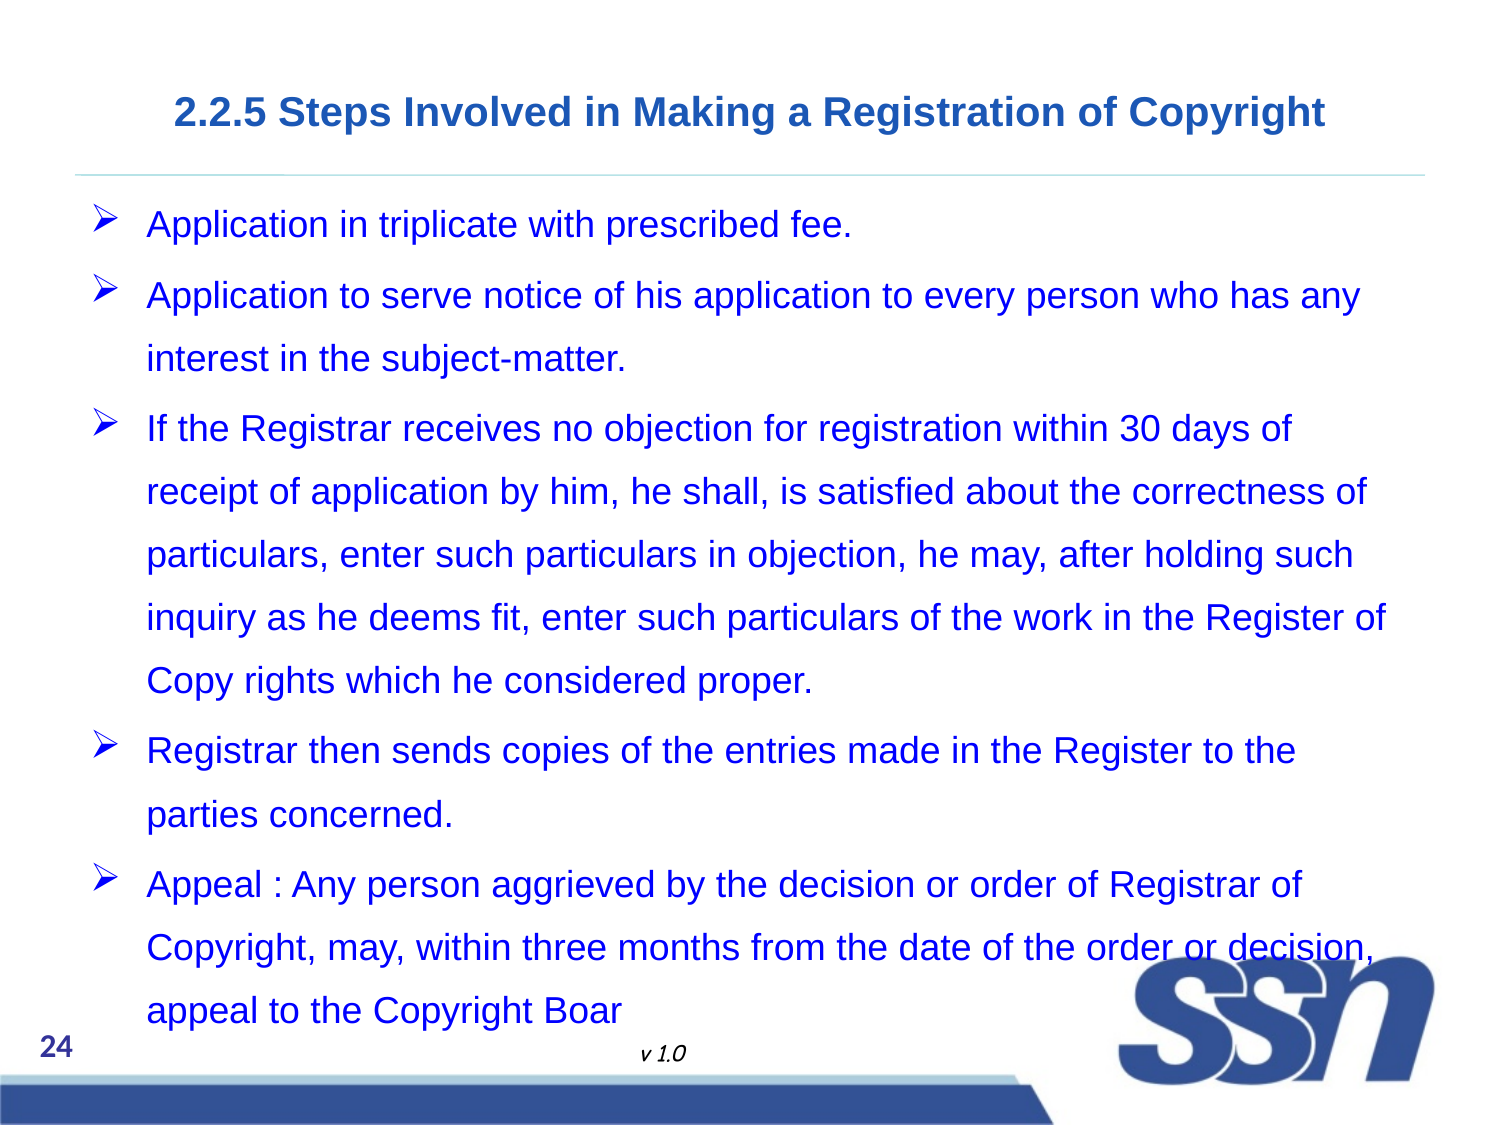

# 2.2.5 Steps Involved in Making a Registration of Copyright
Application in triplicate with prescribed fee.
Application to serve notice of his application to every person who has any interest in the subject-matter.
If the Registrar receives no objection for registration within 30 days of receipt of application by him, he shall, is satisfied about the correctness of particulars, enter such particulars in objection, he may, after holding such inquiry as he deems fit, enter such particulars of the work in the Register of Copy rights which he considered proper.
Registrar then sends copies of the entries made in the Register to the parties concerned.
Appeal : Any person aggrieved by the decision or order of Registrar of Copyright, may, within three months from the date of the order or decision, appeal to the Copyright Boar